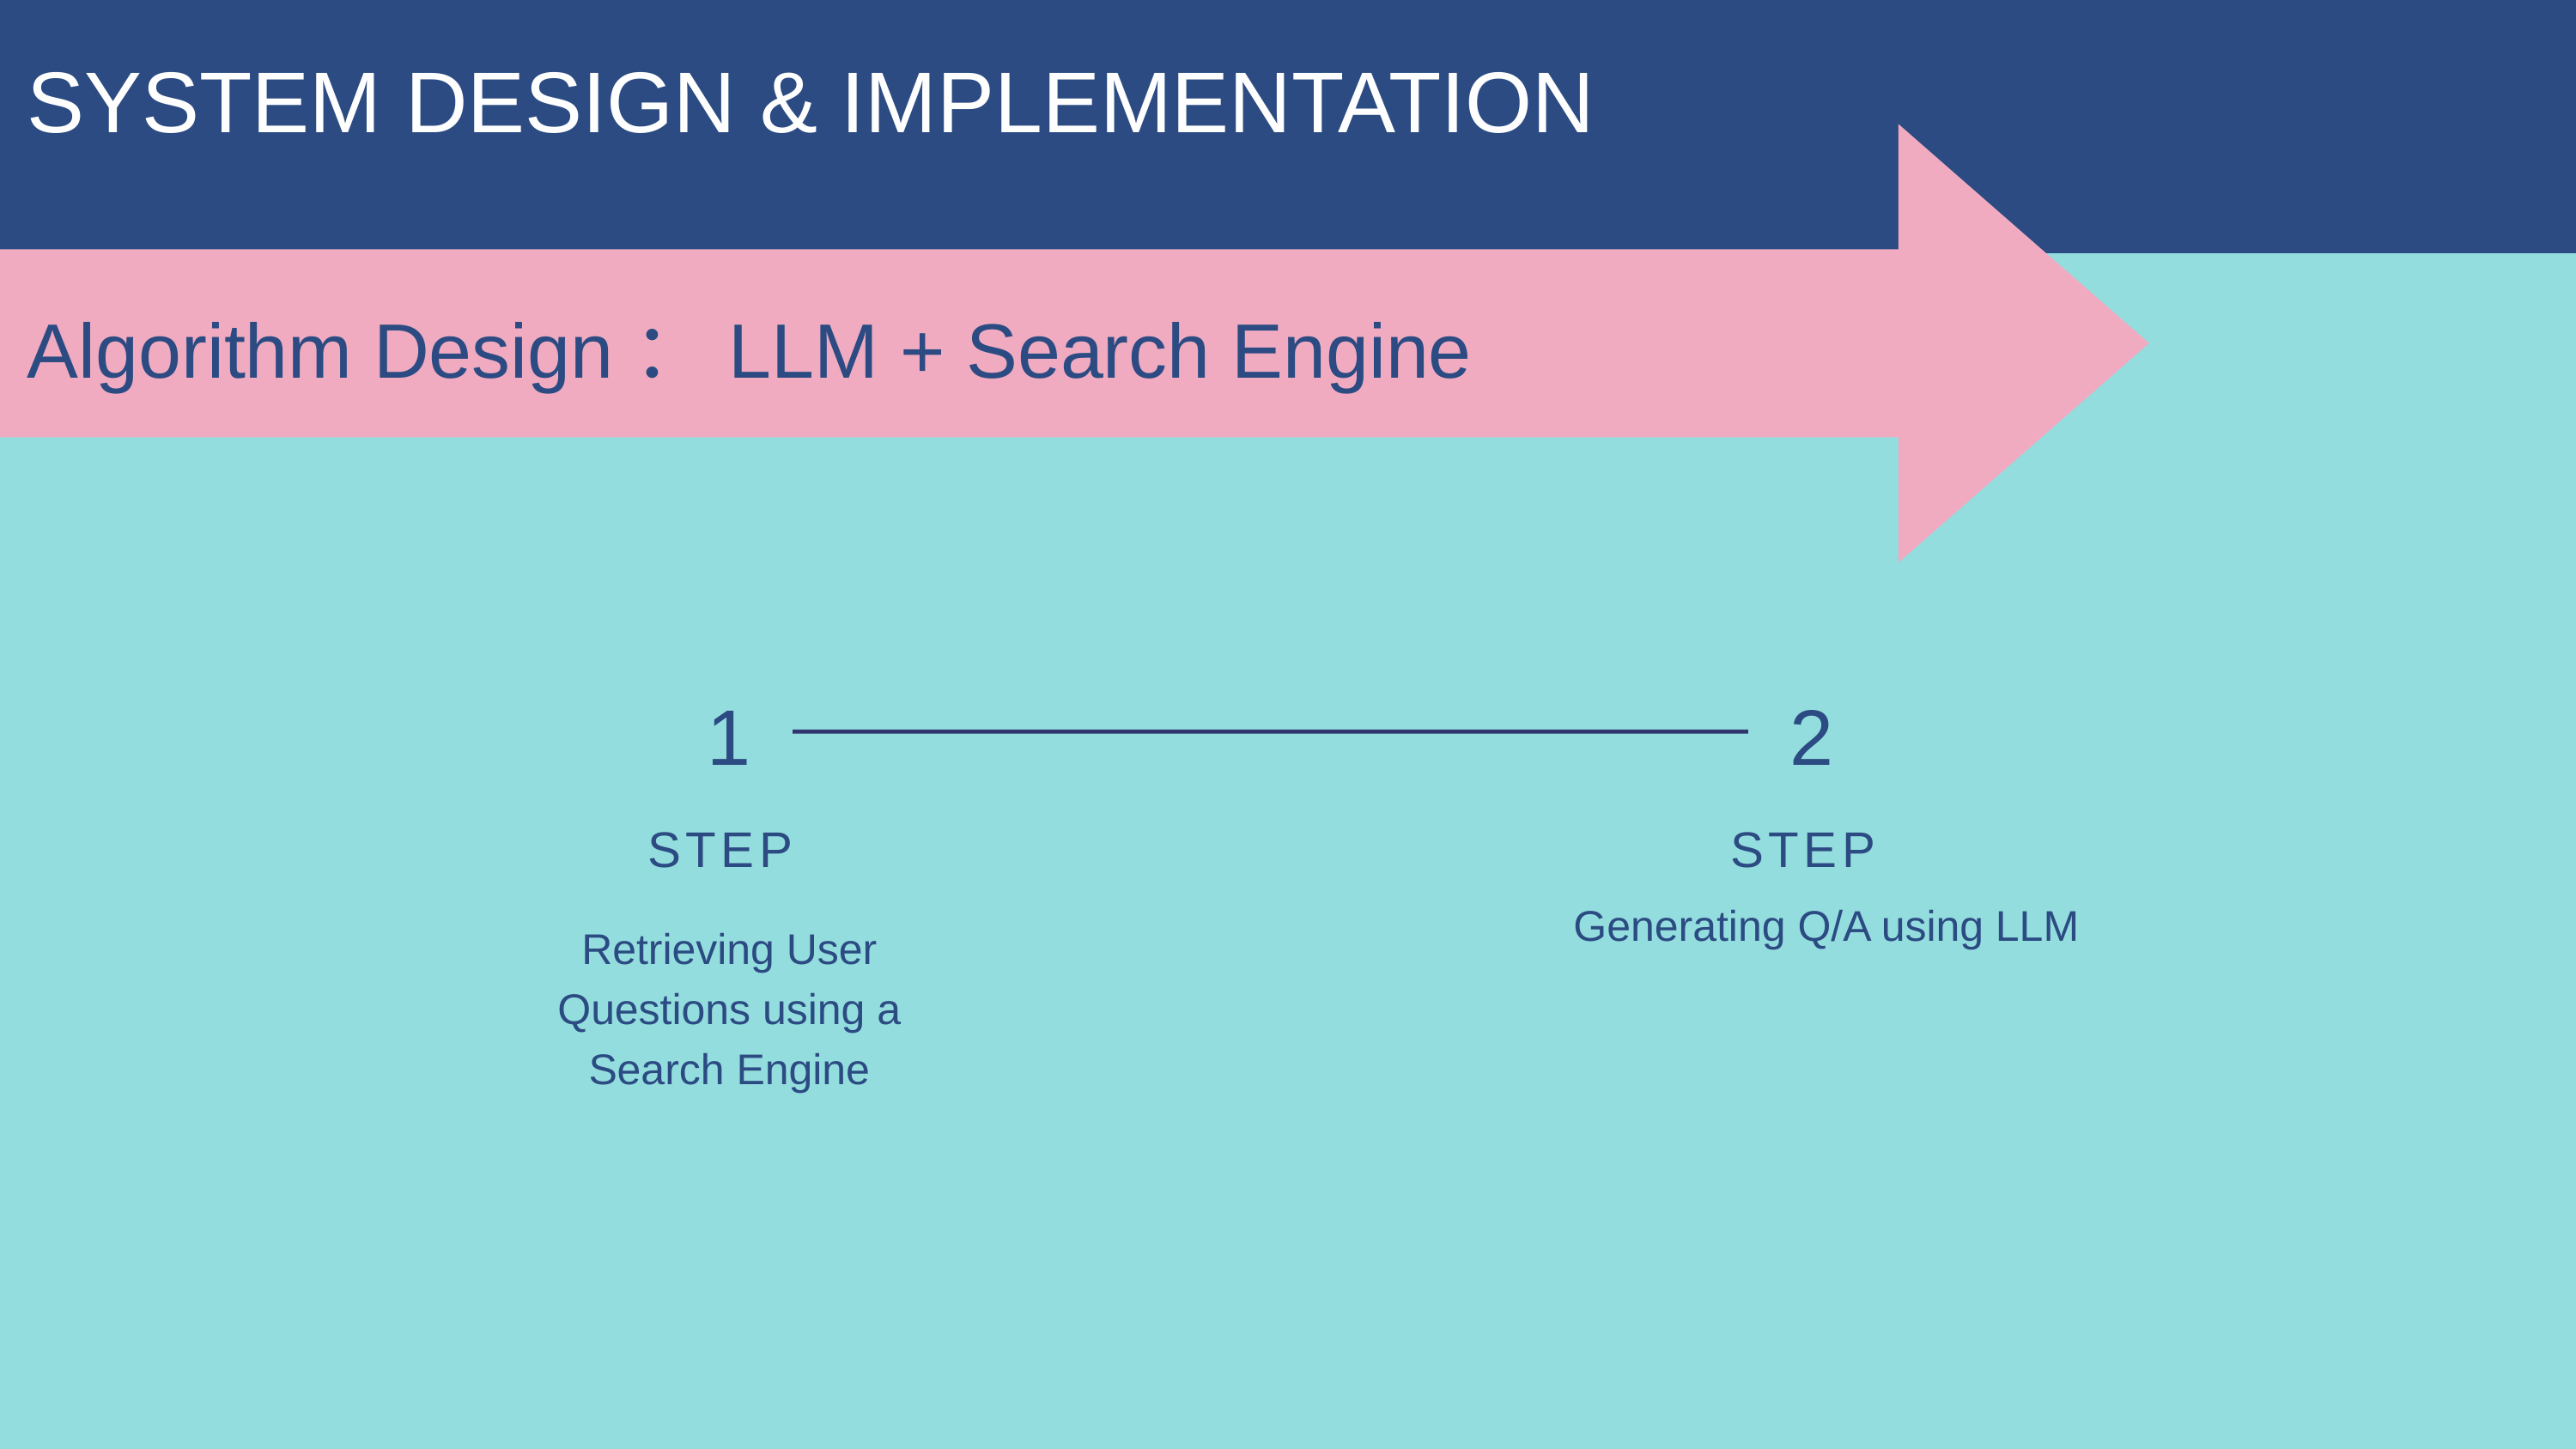

SYSTEM DESIGN & IMPLEMENTATION

Algorithm Design：LLM + Search Engine

1

2

STEP
STEP
Generating Q/A using LLM
Retrieving User Questions using a Search Engine